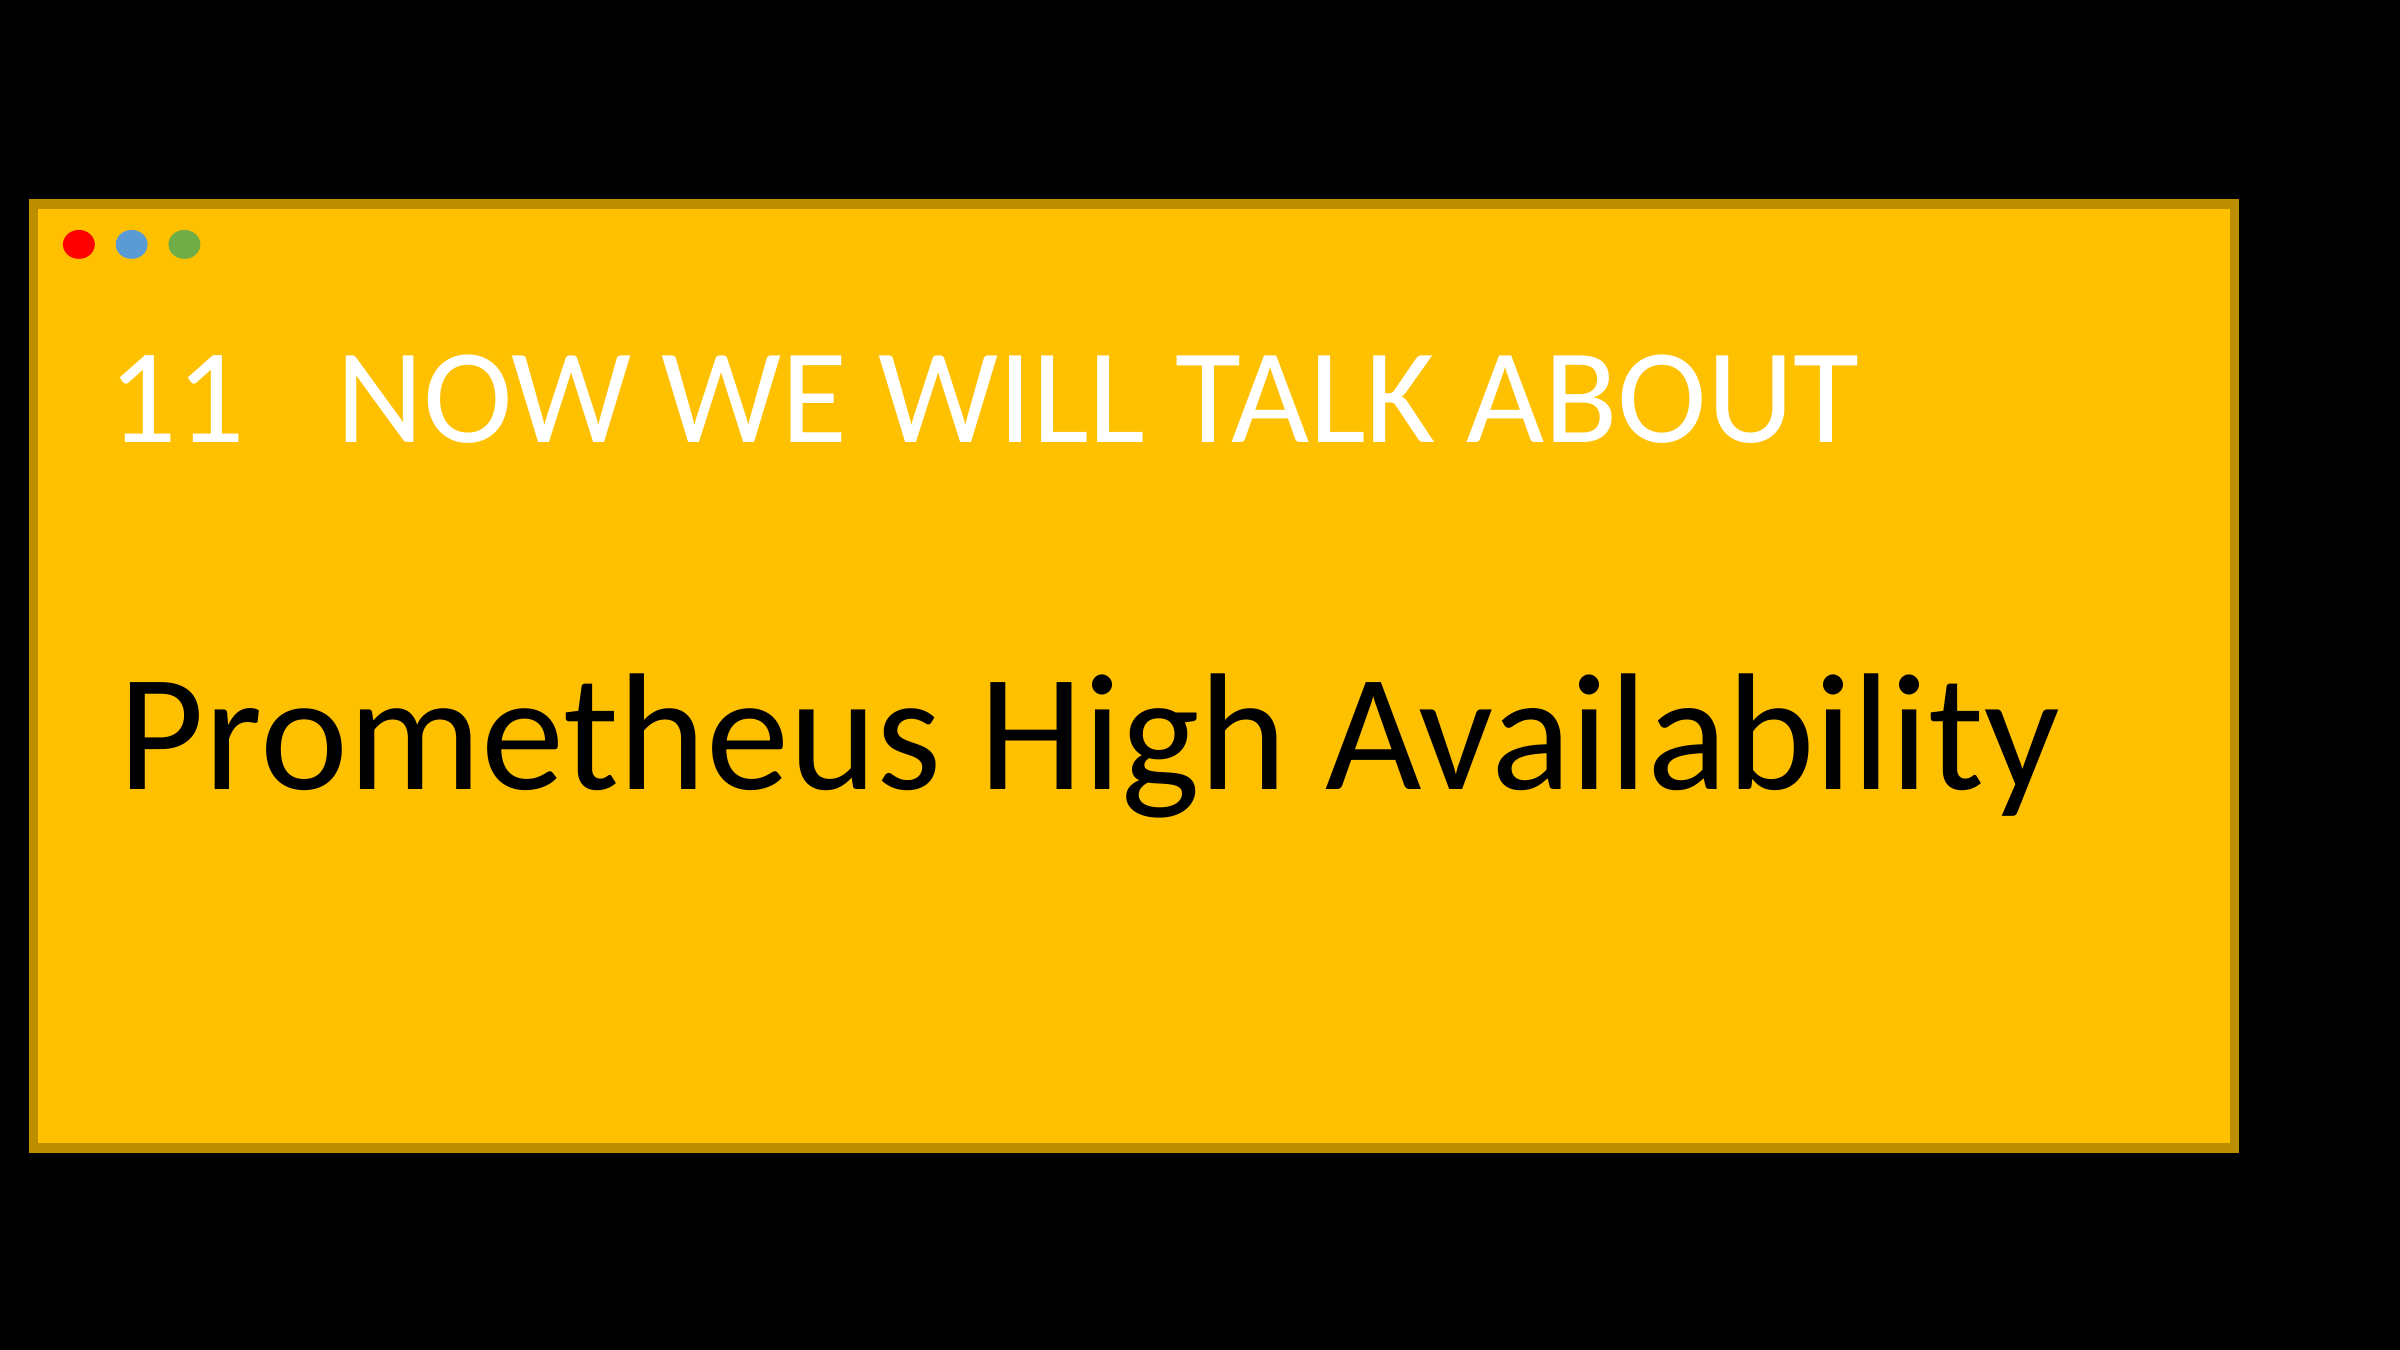

11   NOW WE WILL TALK ABOUT
Prometheus High Availability